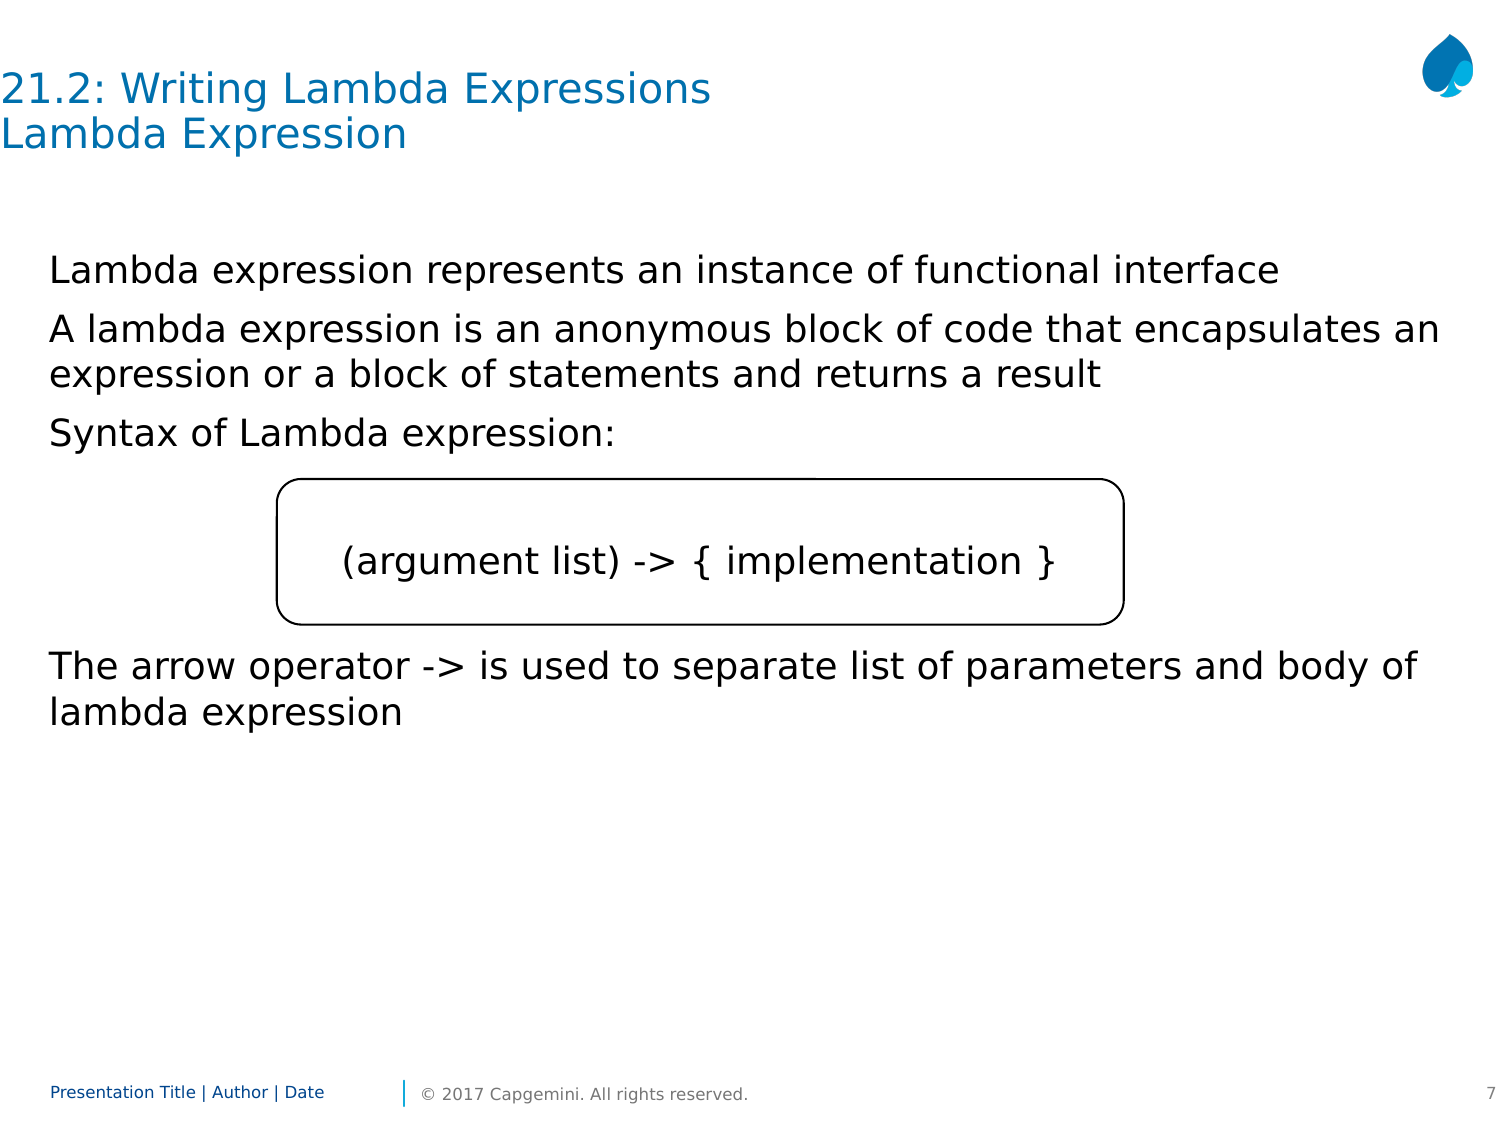

21.2: Writing Lambda Expressions
Lambda Expression
Lambda expression represents an instance of functional interface
A lambda expression is an anonymous block of code that encapsulates an expression or a block of statements and returns a result
Syntax of Lambda expression:

The arrow operator -> is used to separate list of parameters and body of lambda expression

(argument list) -> { implementation }